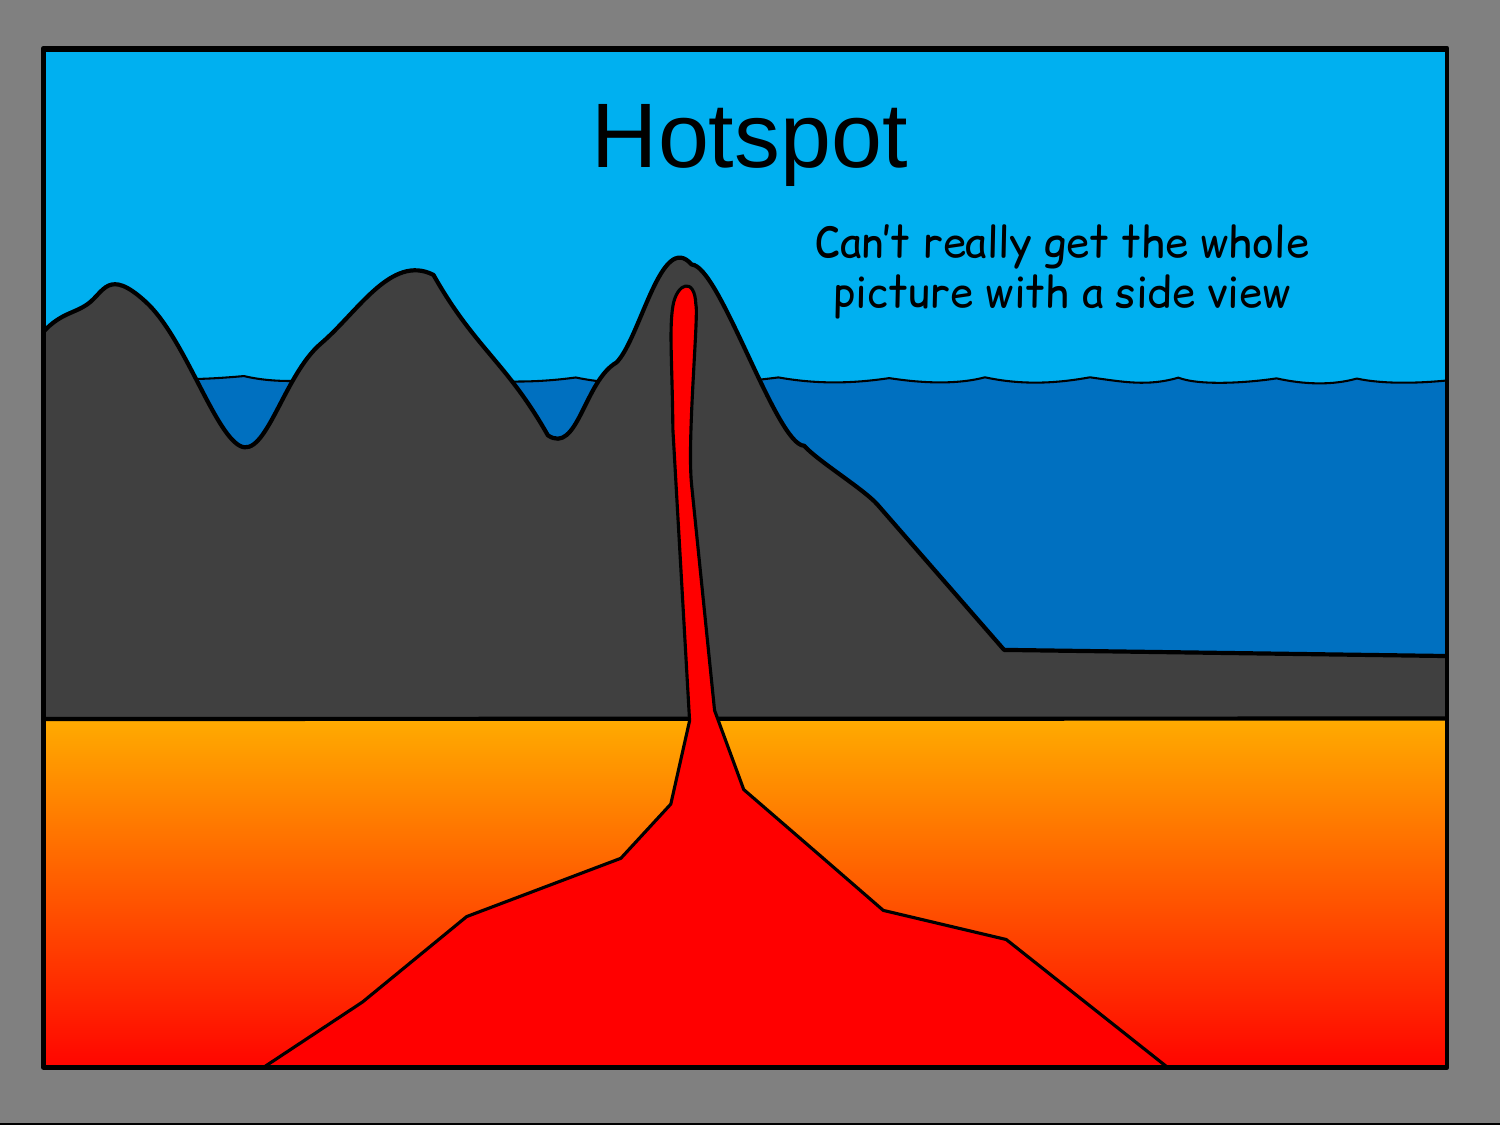

# Hotspot

Can’t really get the whole picture with a side view